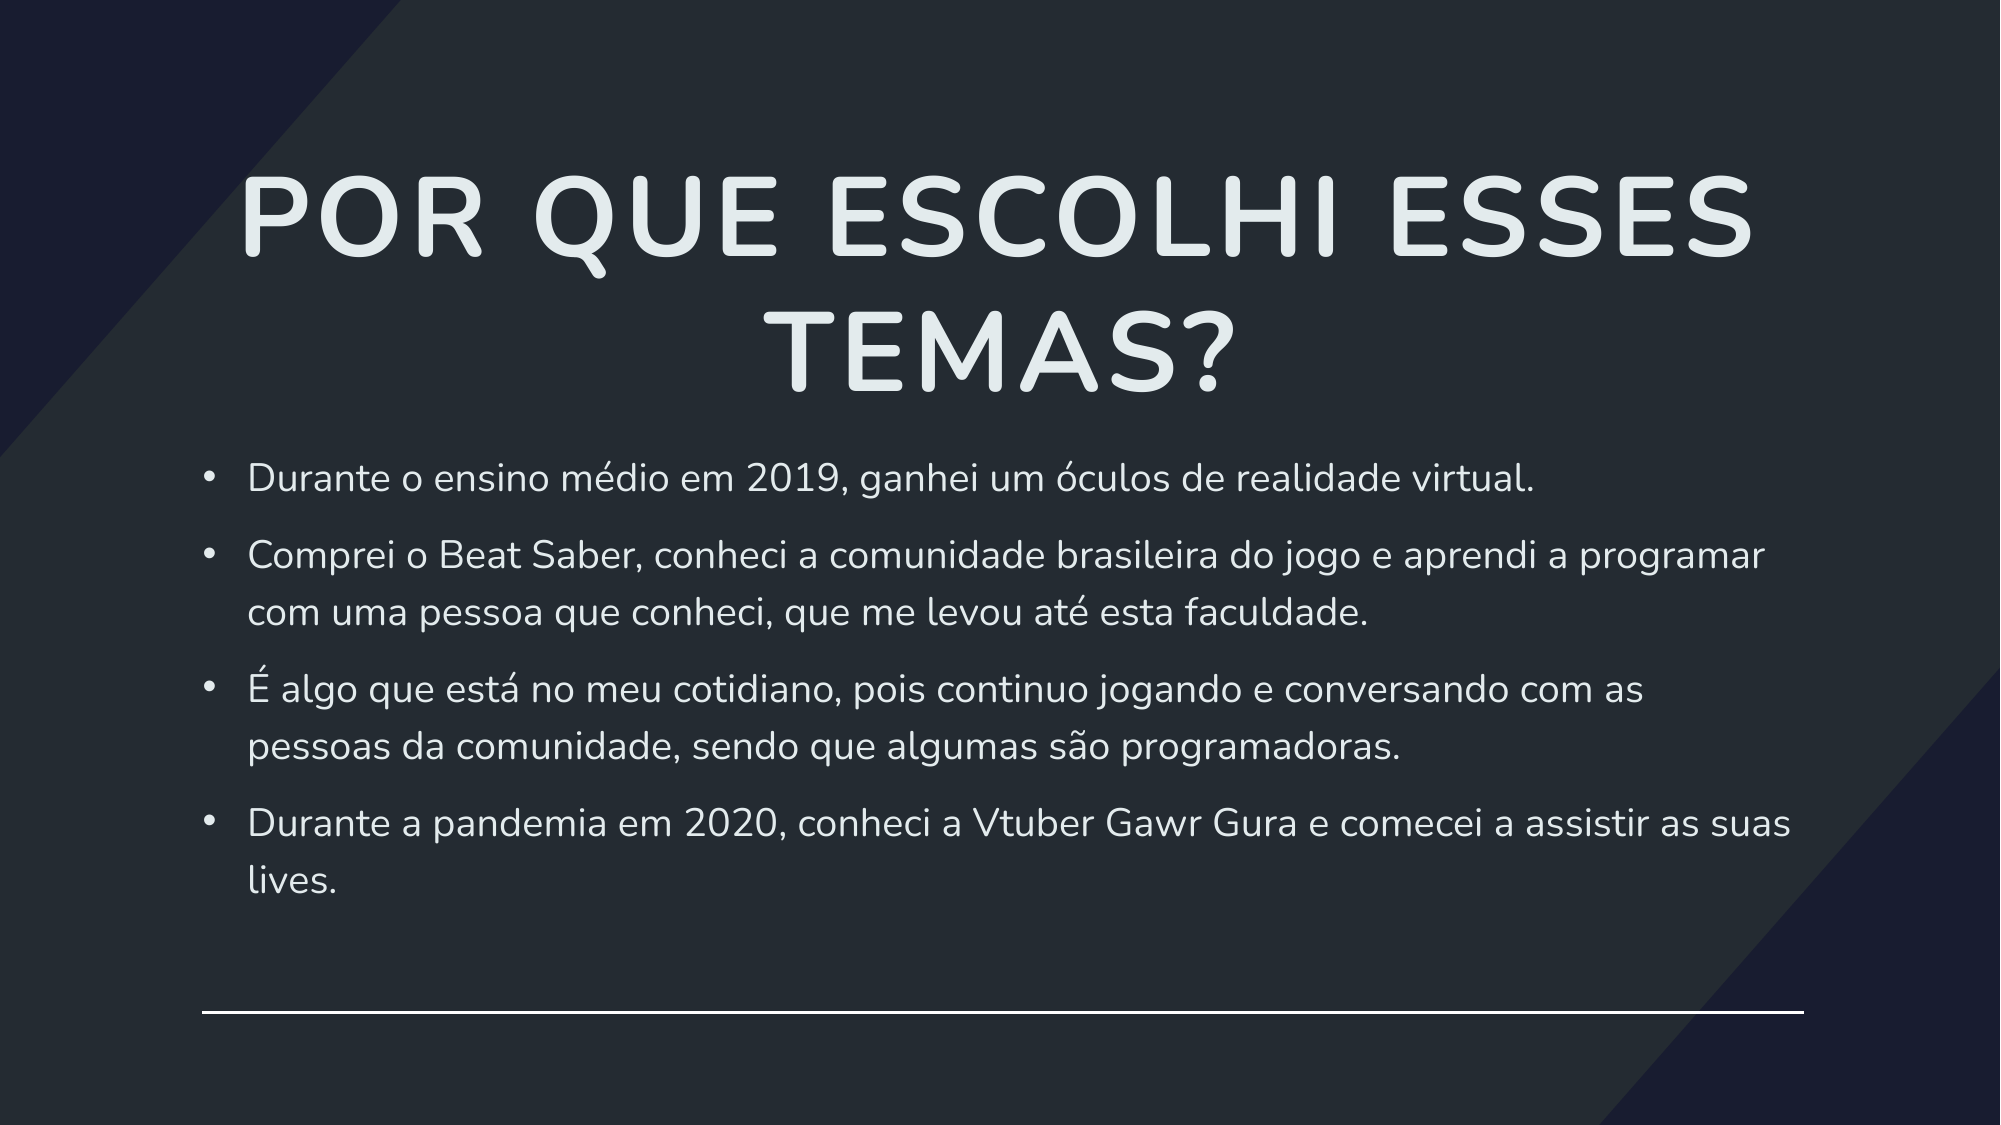

# Por que escolhi esses temas?
Durante o ensino médio em 2019, ganhei um óculos de realidade virtual.
Comprei o Beat Saber, conheci a comunidade brasileira do jogo e aprendi a programar com uma pessoa que conheci, que me levou até esta faculdade.
É algo que está no meu cotidiano, pois continuo jogando e conversando com as pessoas da comunidade, sendo que algumas são programadoras.
Durante a pandemia em 2020, conheci a Vtuber Gawr Gura e comecei a assistir as suas lives.